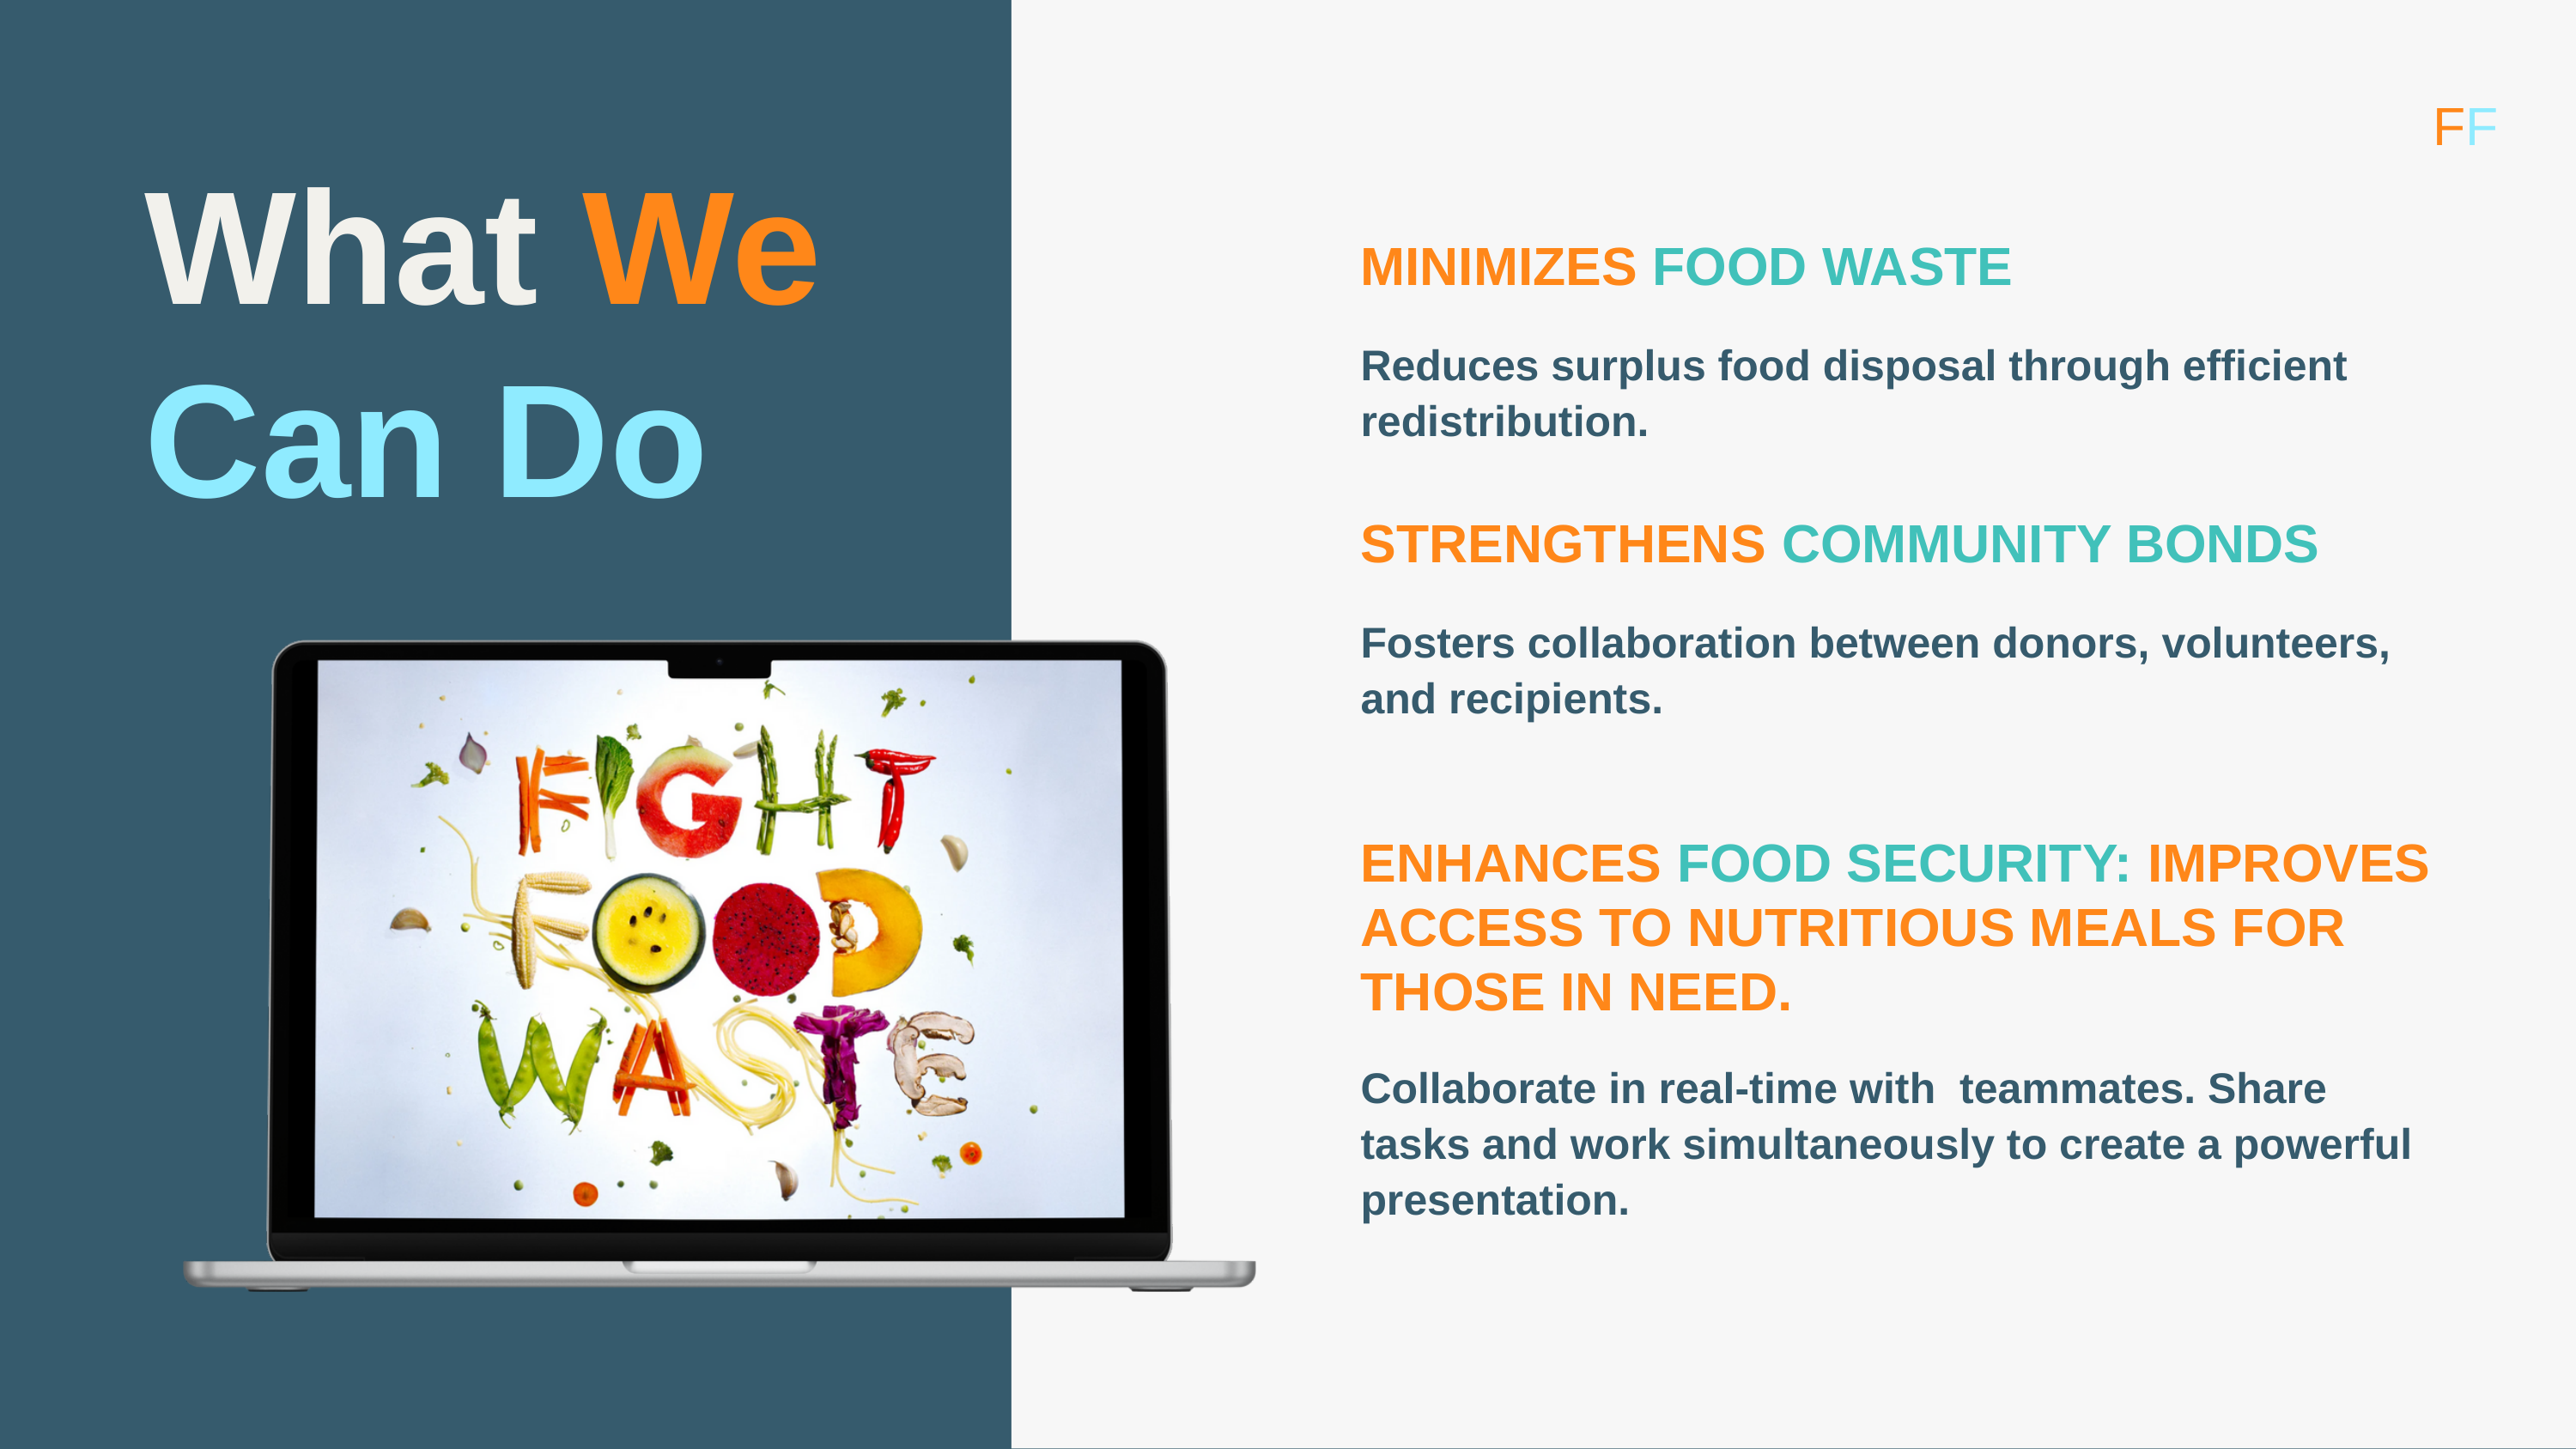

FF
What We Can Do
MINIMIZES FOOD WASTE
Reduces surplus food disposal through efficient redistribution.
STRENGTHENS COMMUNITY BONDS
Fosters collaboration between donors, volunteers, and recipients.

ENHANCES FOOD SECURITY: IMPROVES ACCESS TO NUTRITIOUS MEALS FOR THOSE IN NEED.
Collaborate in real-time with  teammates. Share tasks and work simultaneously to create a powerful presentation.